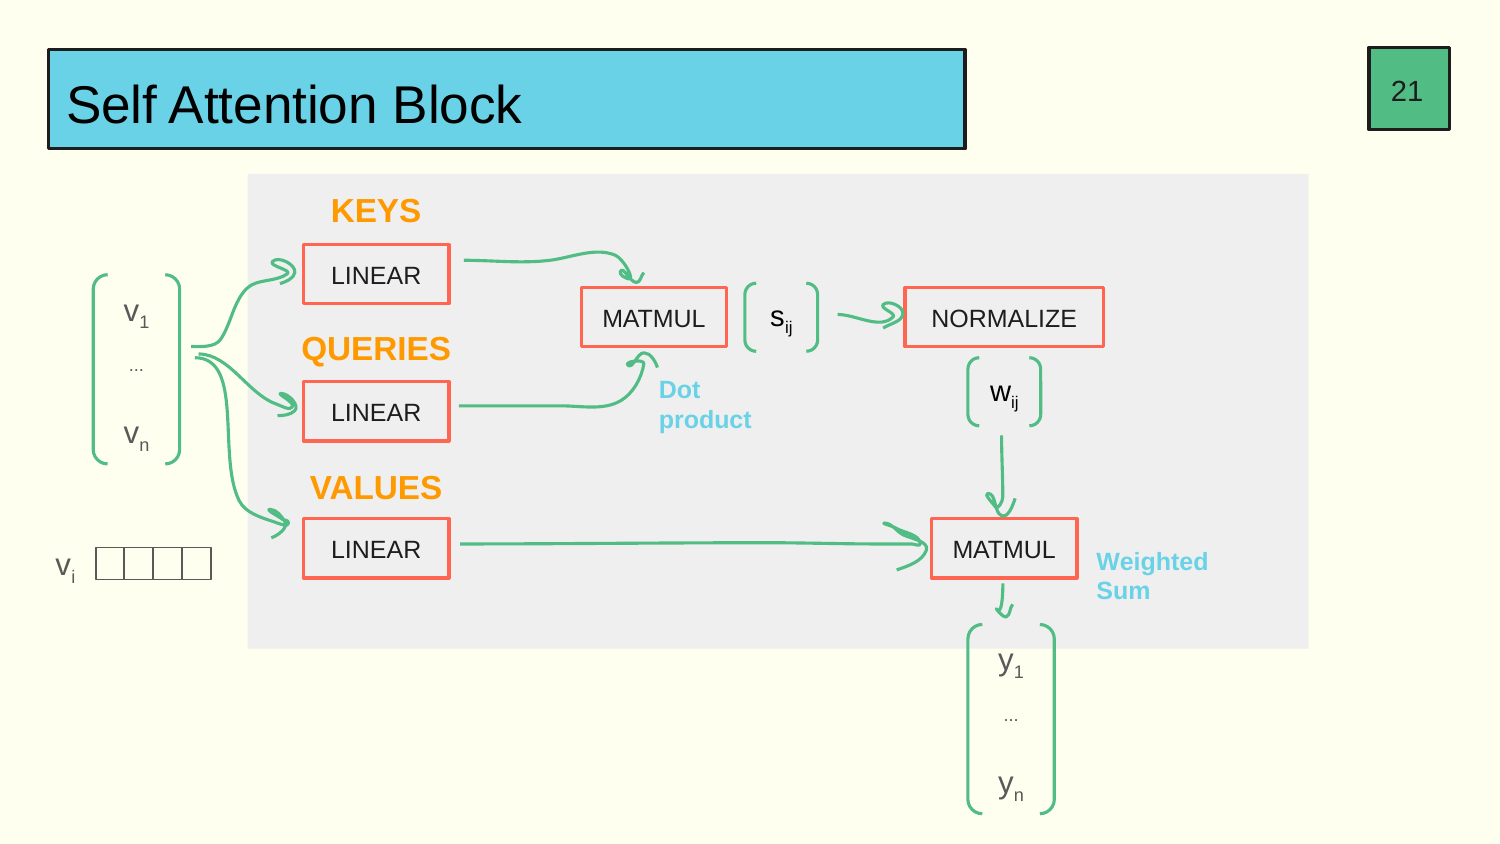

21
Self Attention Block

KEYS
LINEAR

v1
...

vn
sij
MATMUL
NORMALIZE

QUERIES

wij
Dot product
LINEAR

VALUES
LINEAR
MATMUL

vi
Weighted Sum

y1
...

yn